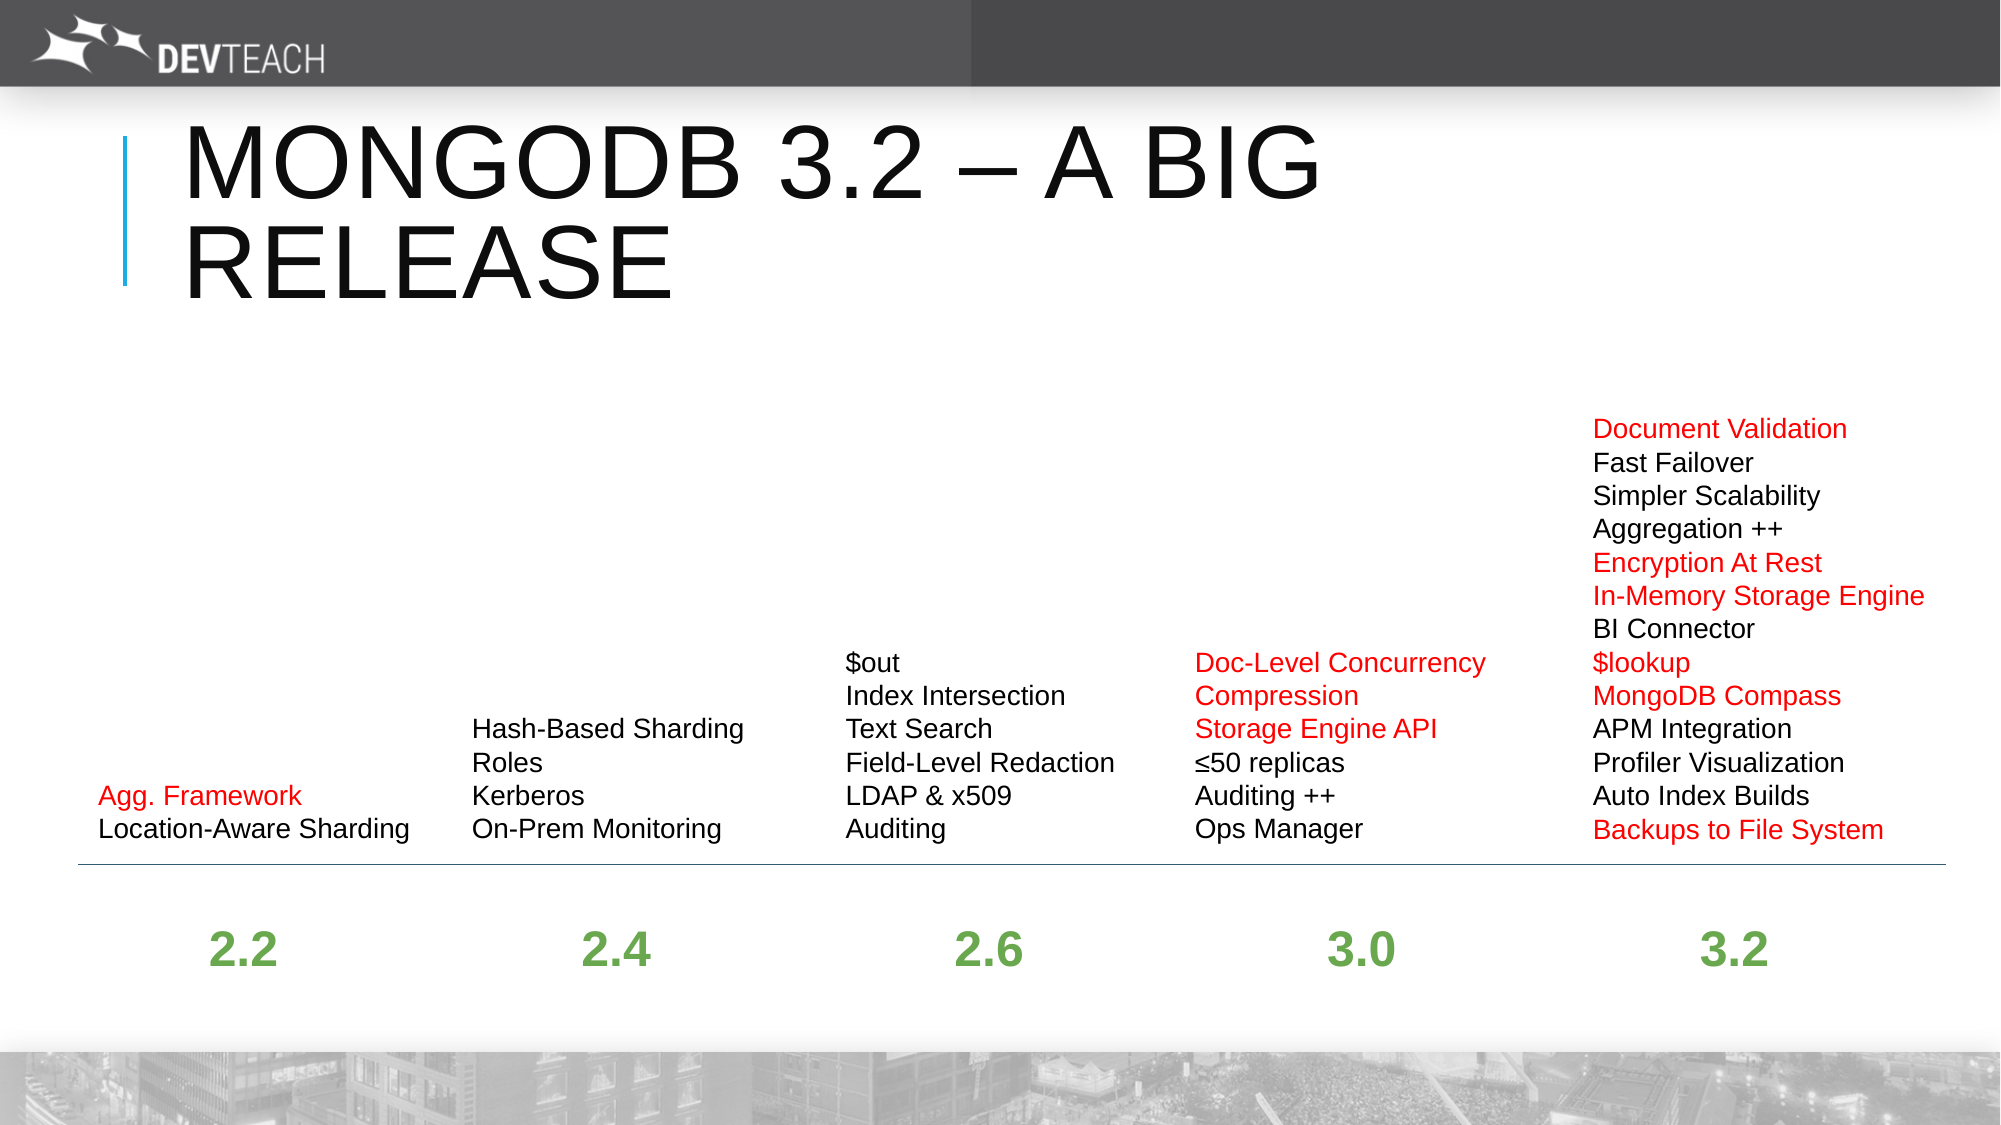

# MongoDB 3.2 – a BIG Release
Document Validation
Fast Failover
Simpler Scalability
Aggregation ++
Encryption At Rest
In-Memory Storage Engine
BI Connector
$lookup
MongoDB Compass
APM Integration
Profiler Visualization
Auto Index Builds
Backups to File System
Doc-Level Concurrency
Compression
Storage Engine API
≤50 replicas
Auditing ++
Ops Manager
$out
Index Intersection
Text Search
Field-Level Redaction
LDAP & x509
Auditing
Hash-Based Sharding
Roles
Kerberos
On-Prem Monitoring
Agg. Framework
Location-Aware Sharding
2.2
2.4
2.6
3.0
3.2